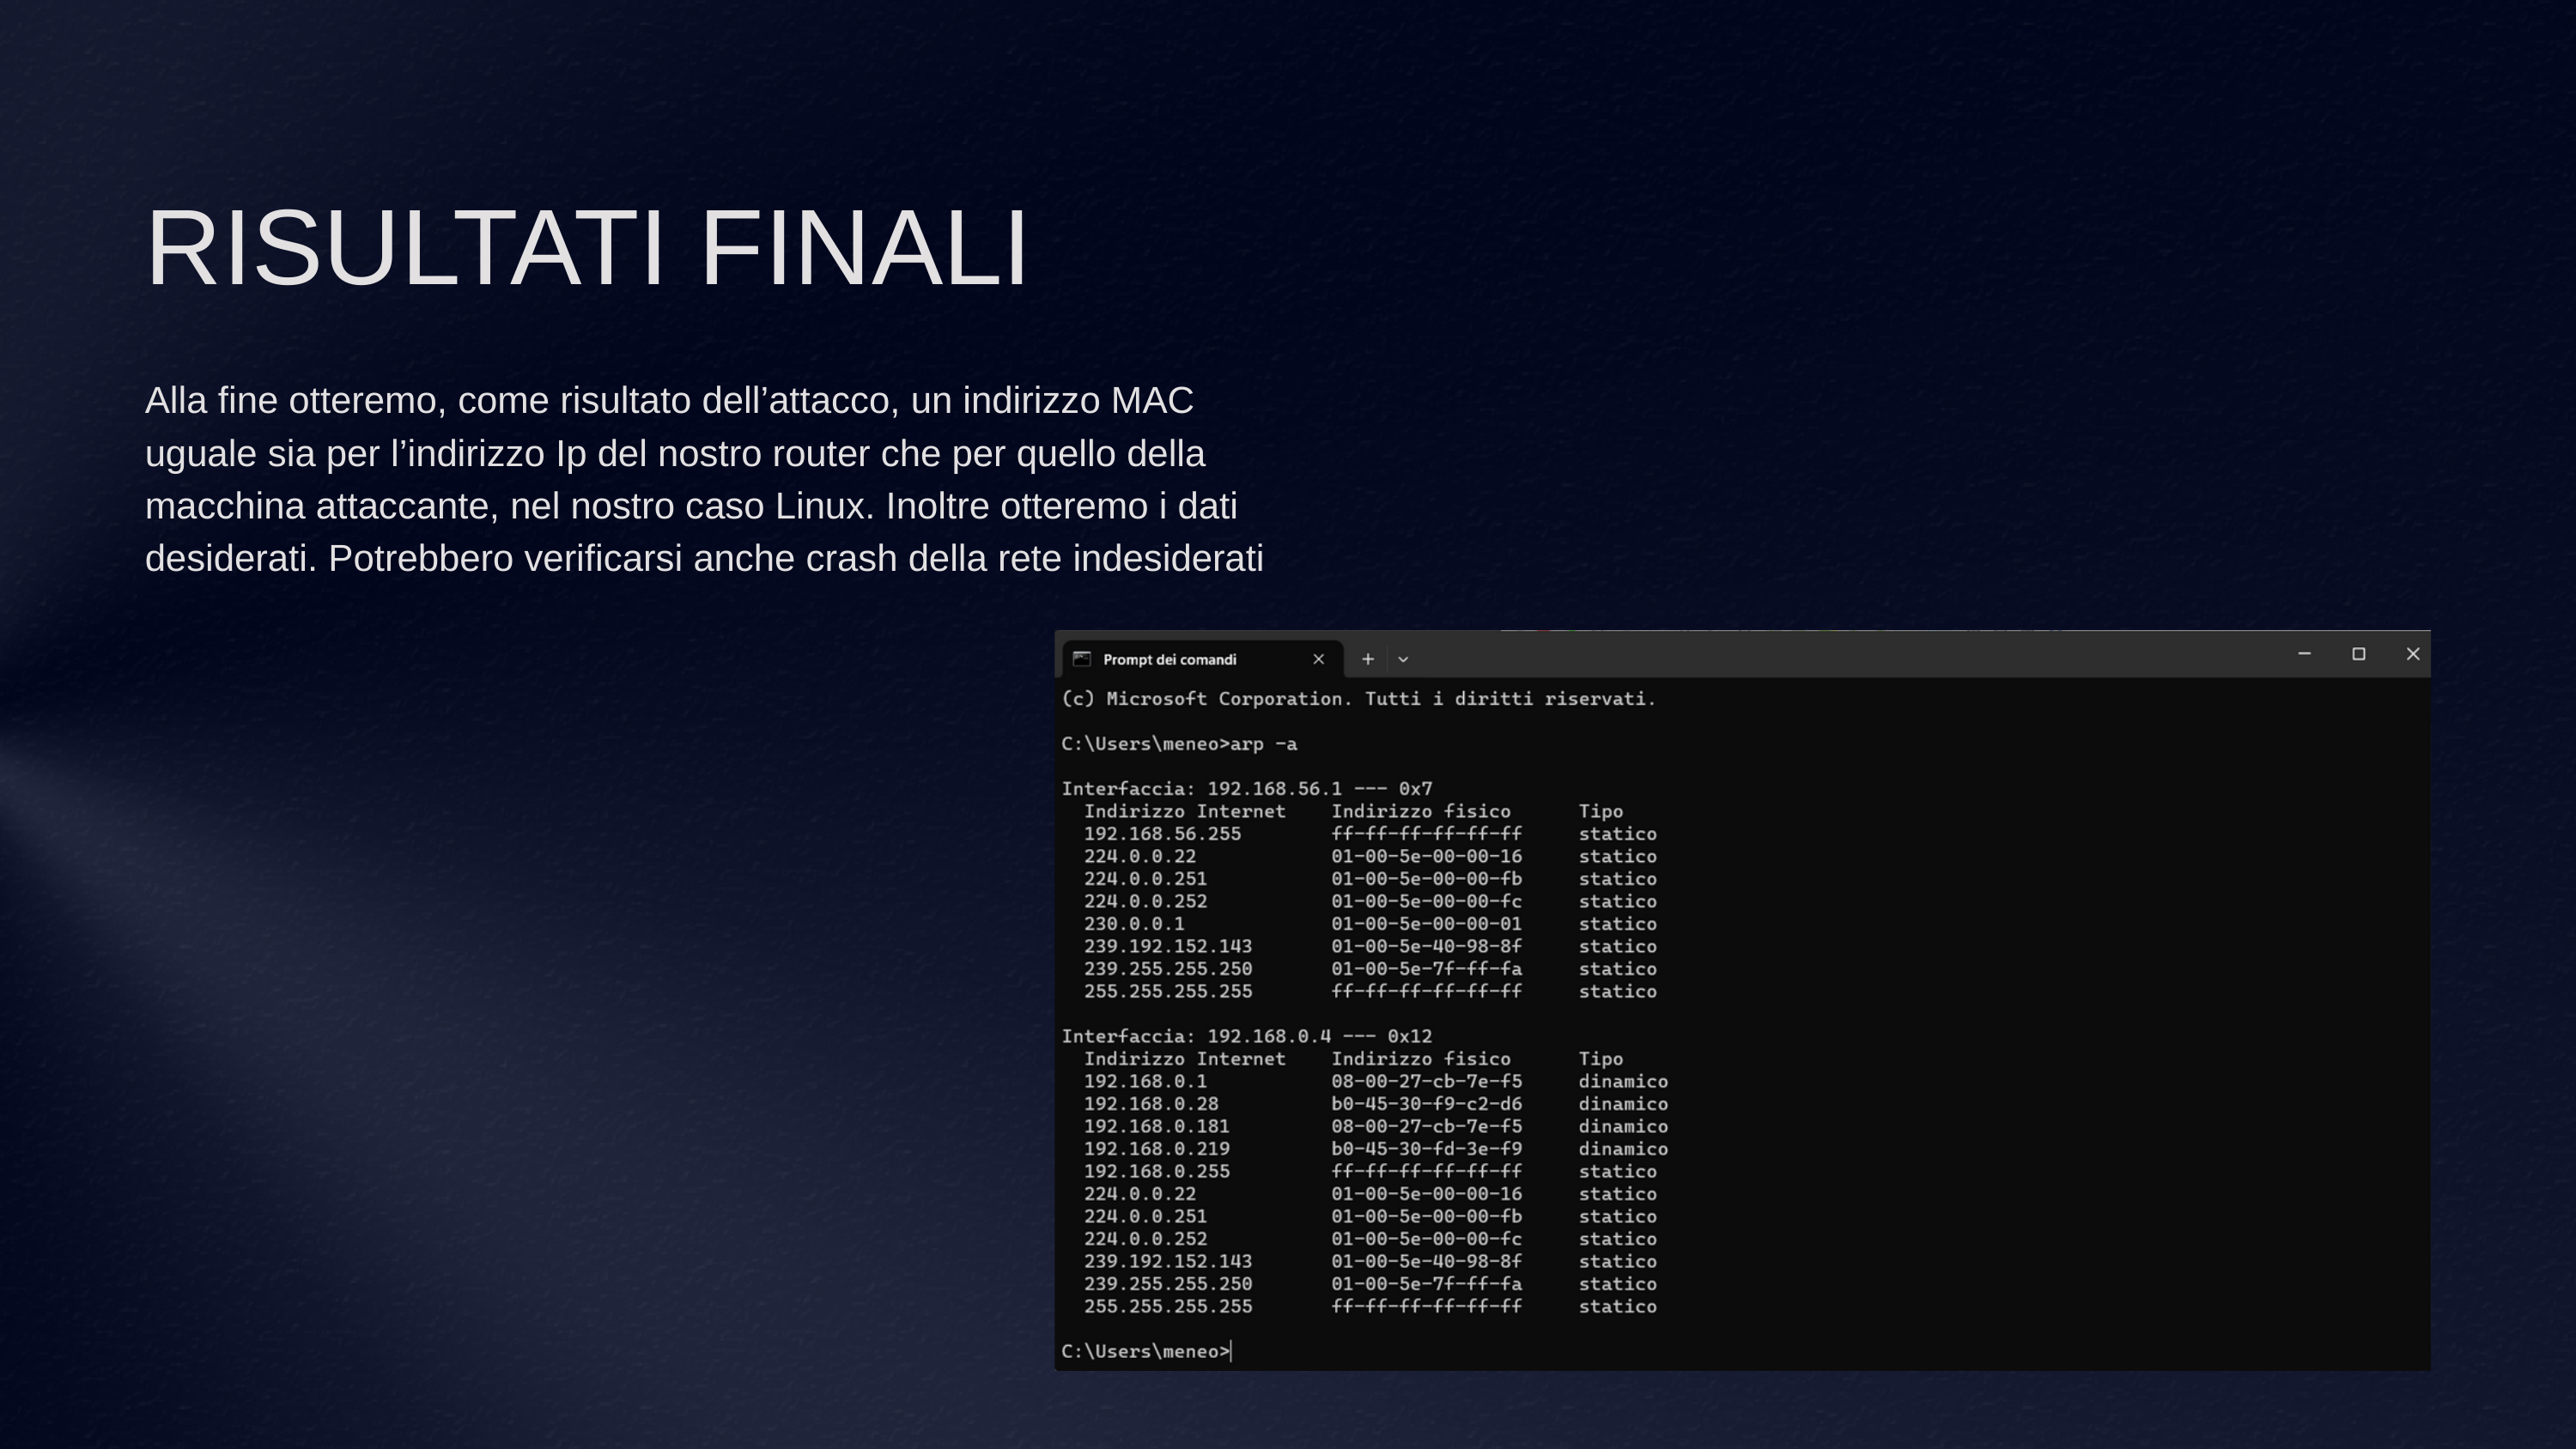

RISULTATI FINALI
Alla fine otteremo, come risultato dell’attacco, un indirizzo MAC uguale sia per l’indirizzo Ip del nostro router che per quello della macchina attaccante, nel nostro caso Linux. Inoltre otteremo i dati desiderati. Potrebbero verificarsi anche crash della rete indesiderati